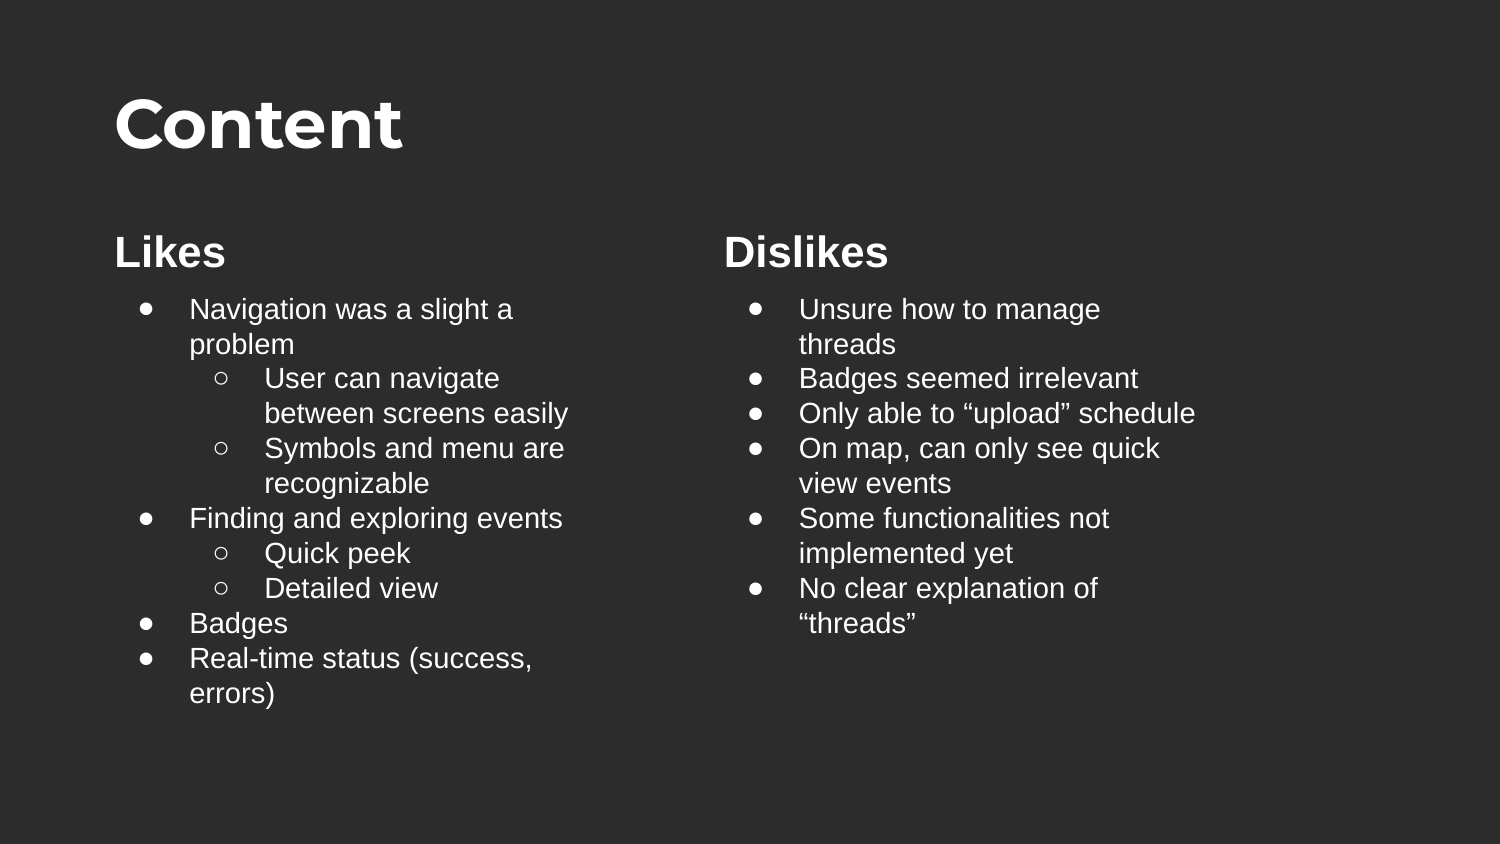

# Content
Likes
Navigation was a slight a problem
User can navigate between screens easily
Symbols and menu are recognizable
Finding and exploring events
Quick peek
Detailed view
Badges
Real-time status (success, errors)

Dislikes
Unsure how to manage threads
Badges seemed irrelevant
Only able to “upload” schedule
On map, can only see quick view events
Some functionalities not implemented yet
No clear explanation of “threads”